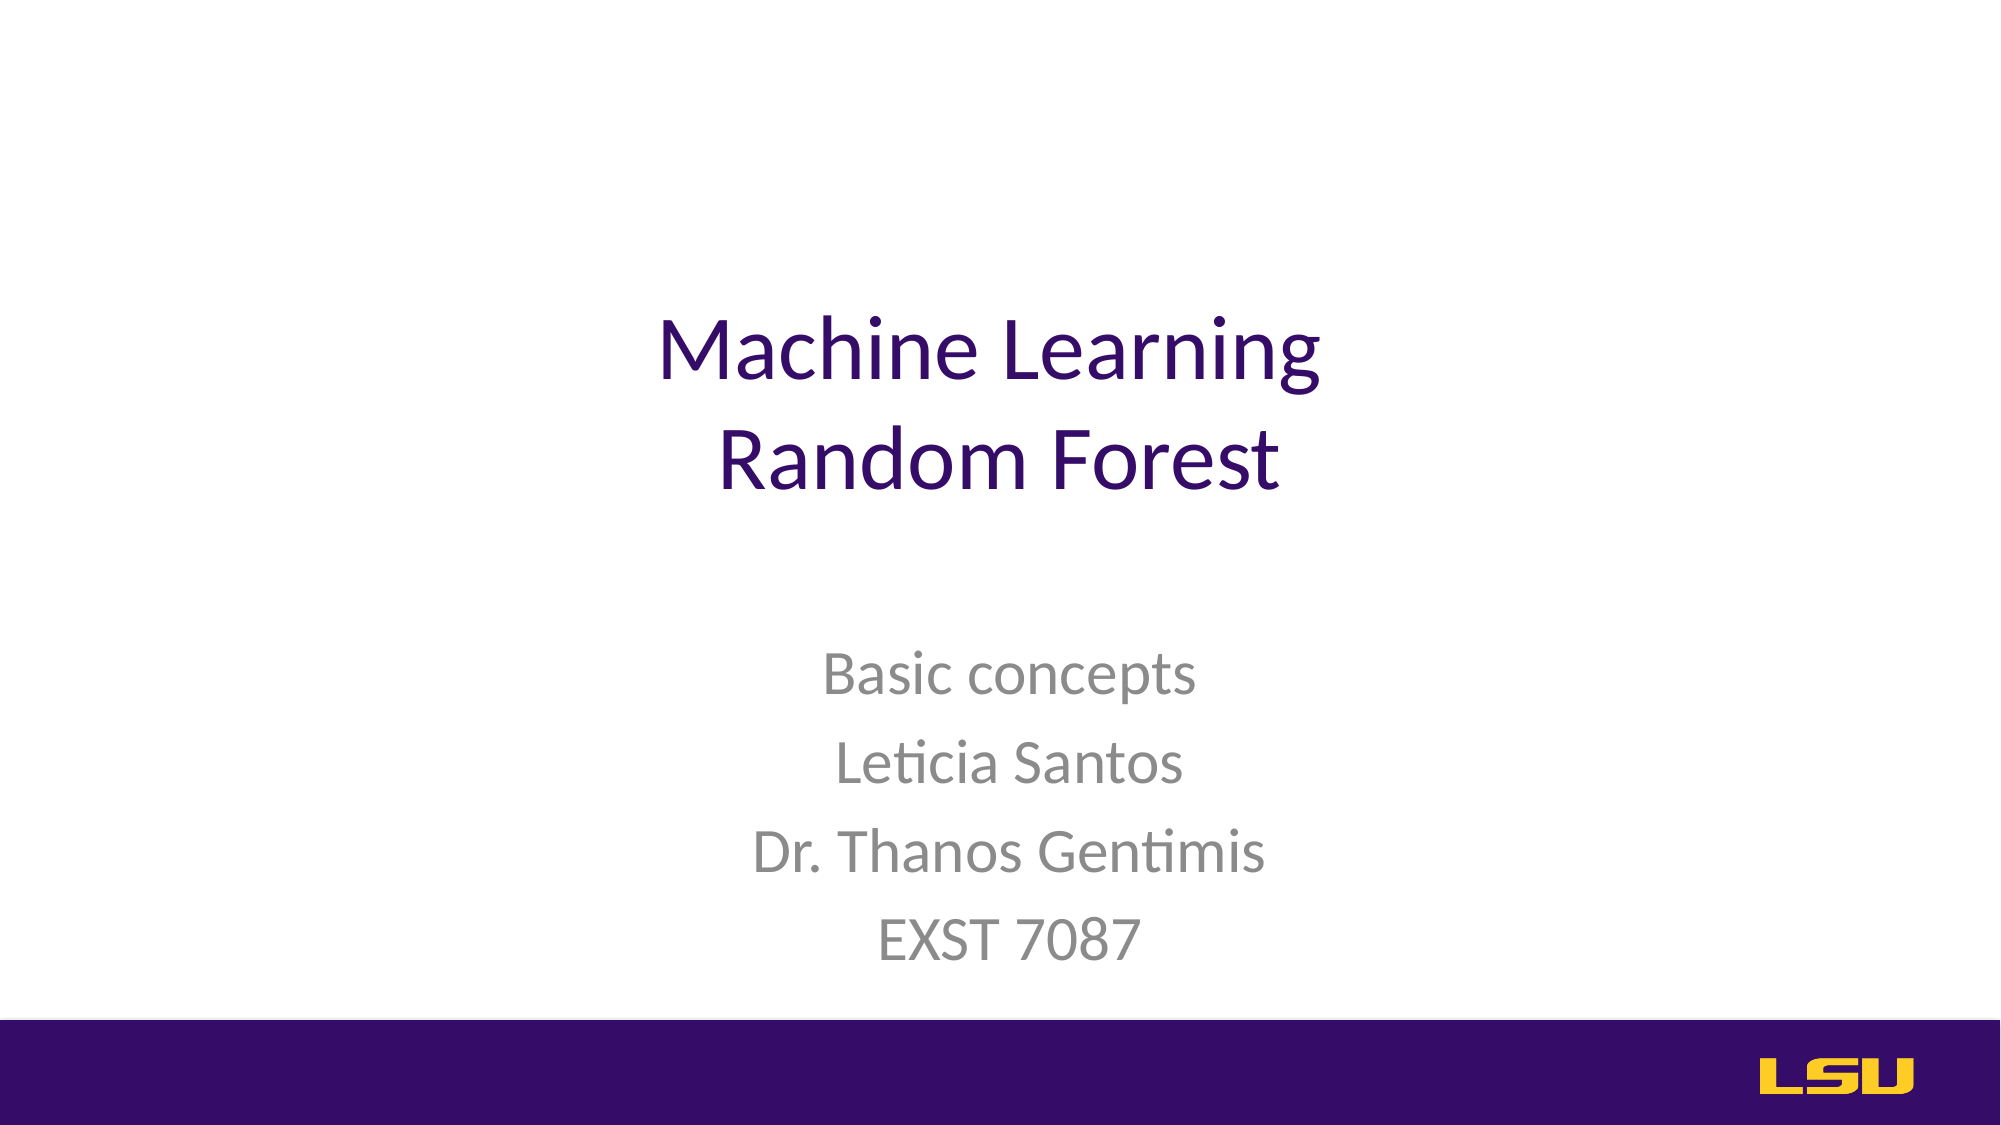

# Machine Learning Random Forest
Basic concepts
Leticia Santos
Dr. Thanos Gentimis
EXST 7087